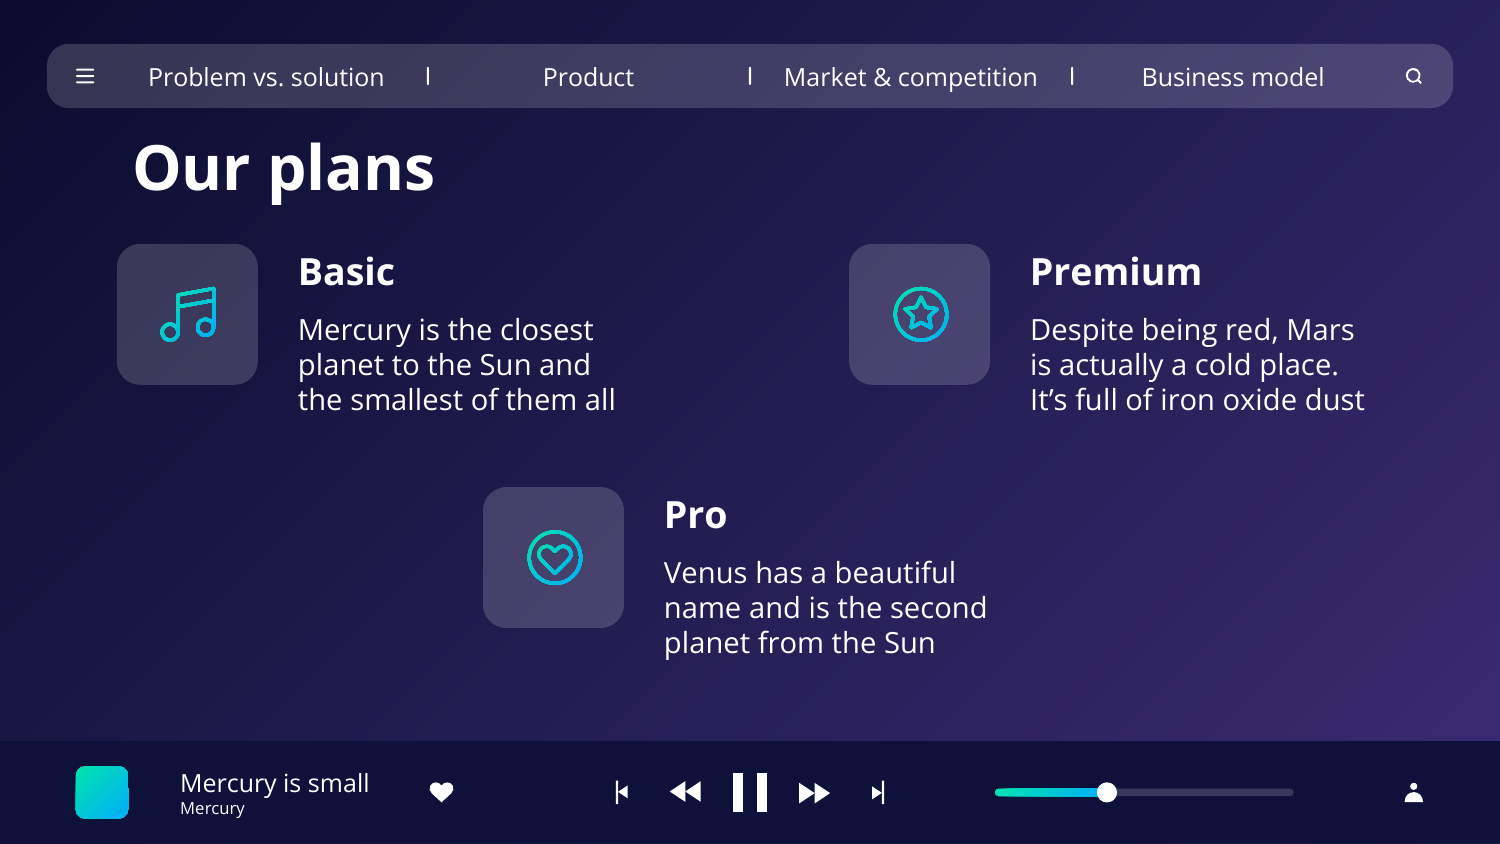

Problem vs. solution
Product
Market & competition
Business model
Our plans

# Basic
Premium

Mercury is the closest planet to the Sun and the smallest of them all
Despite being red, Mars is actually a cold place. It’s full of iron oxide dust

Pro

Venus has a beautiful name and is the second planet from the Sun
Mercury is small
Mercury